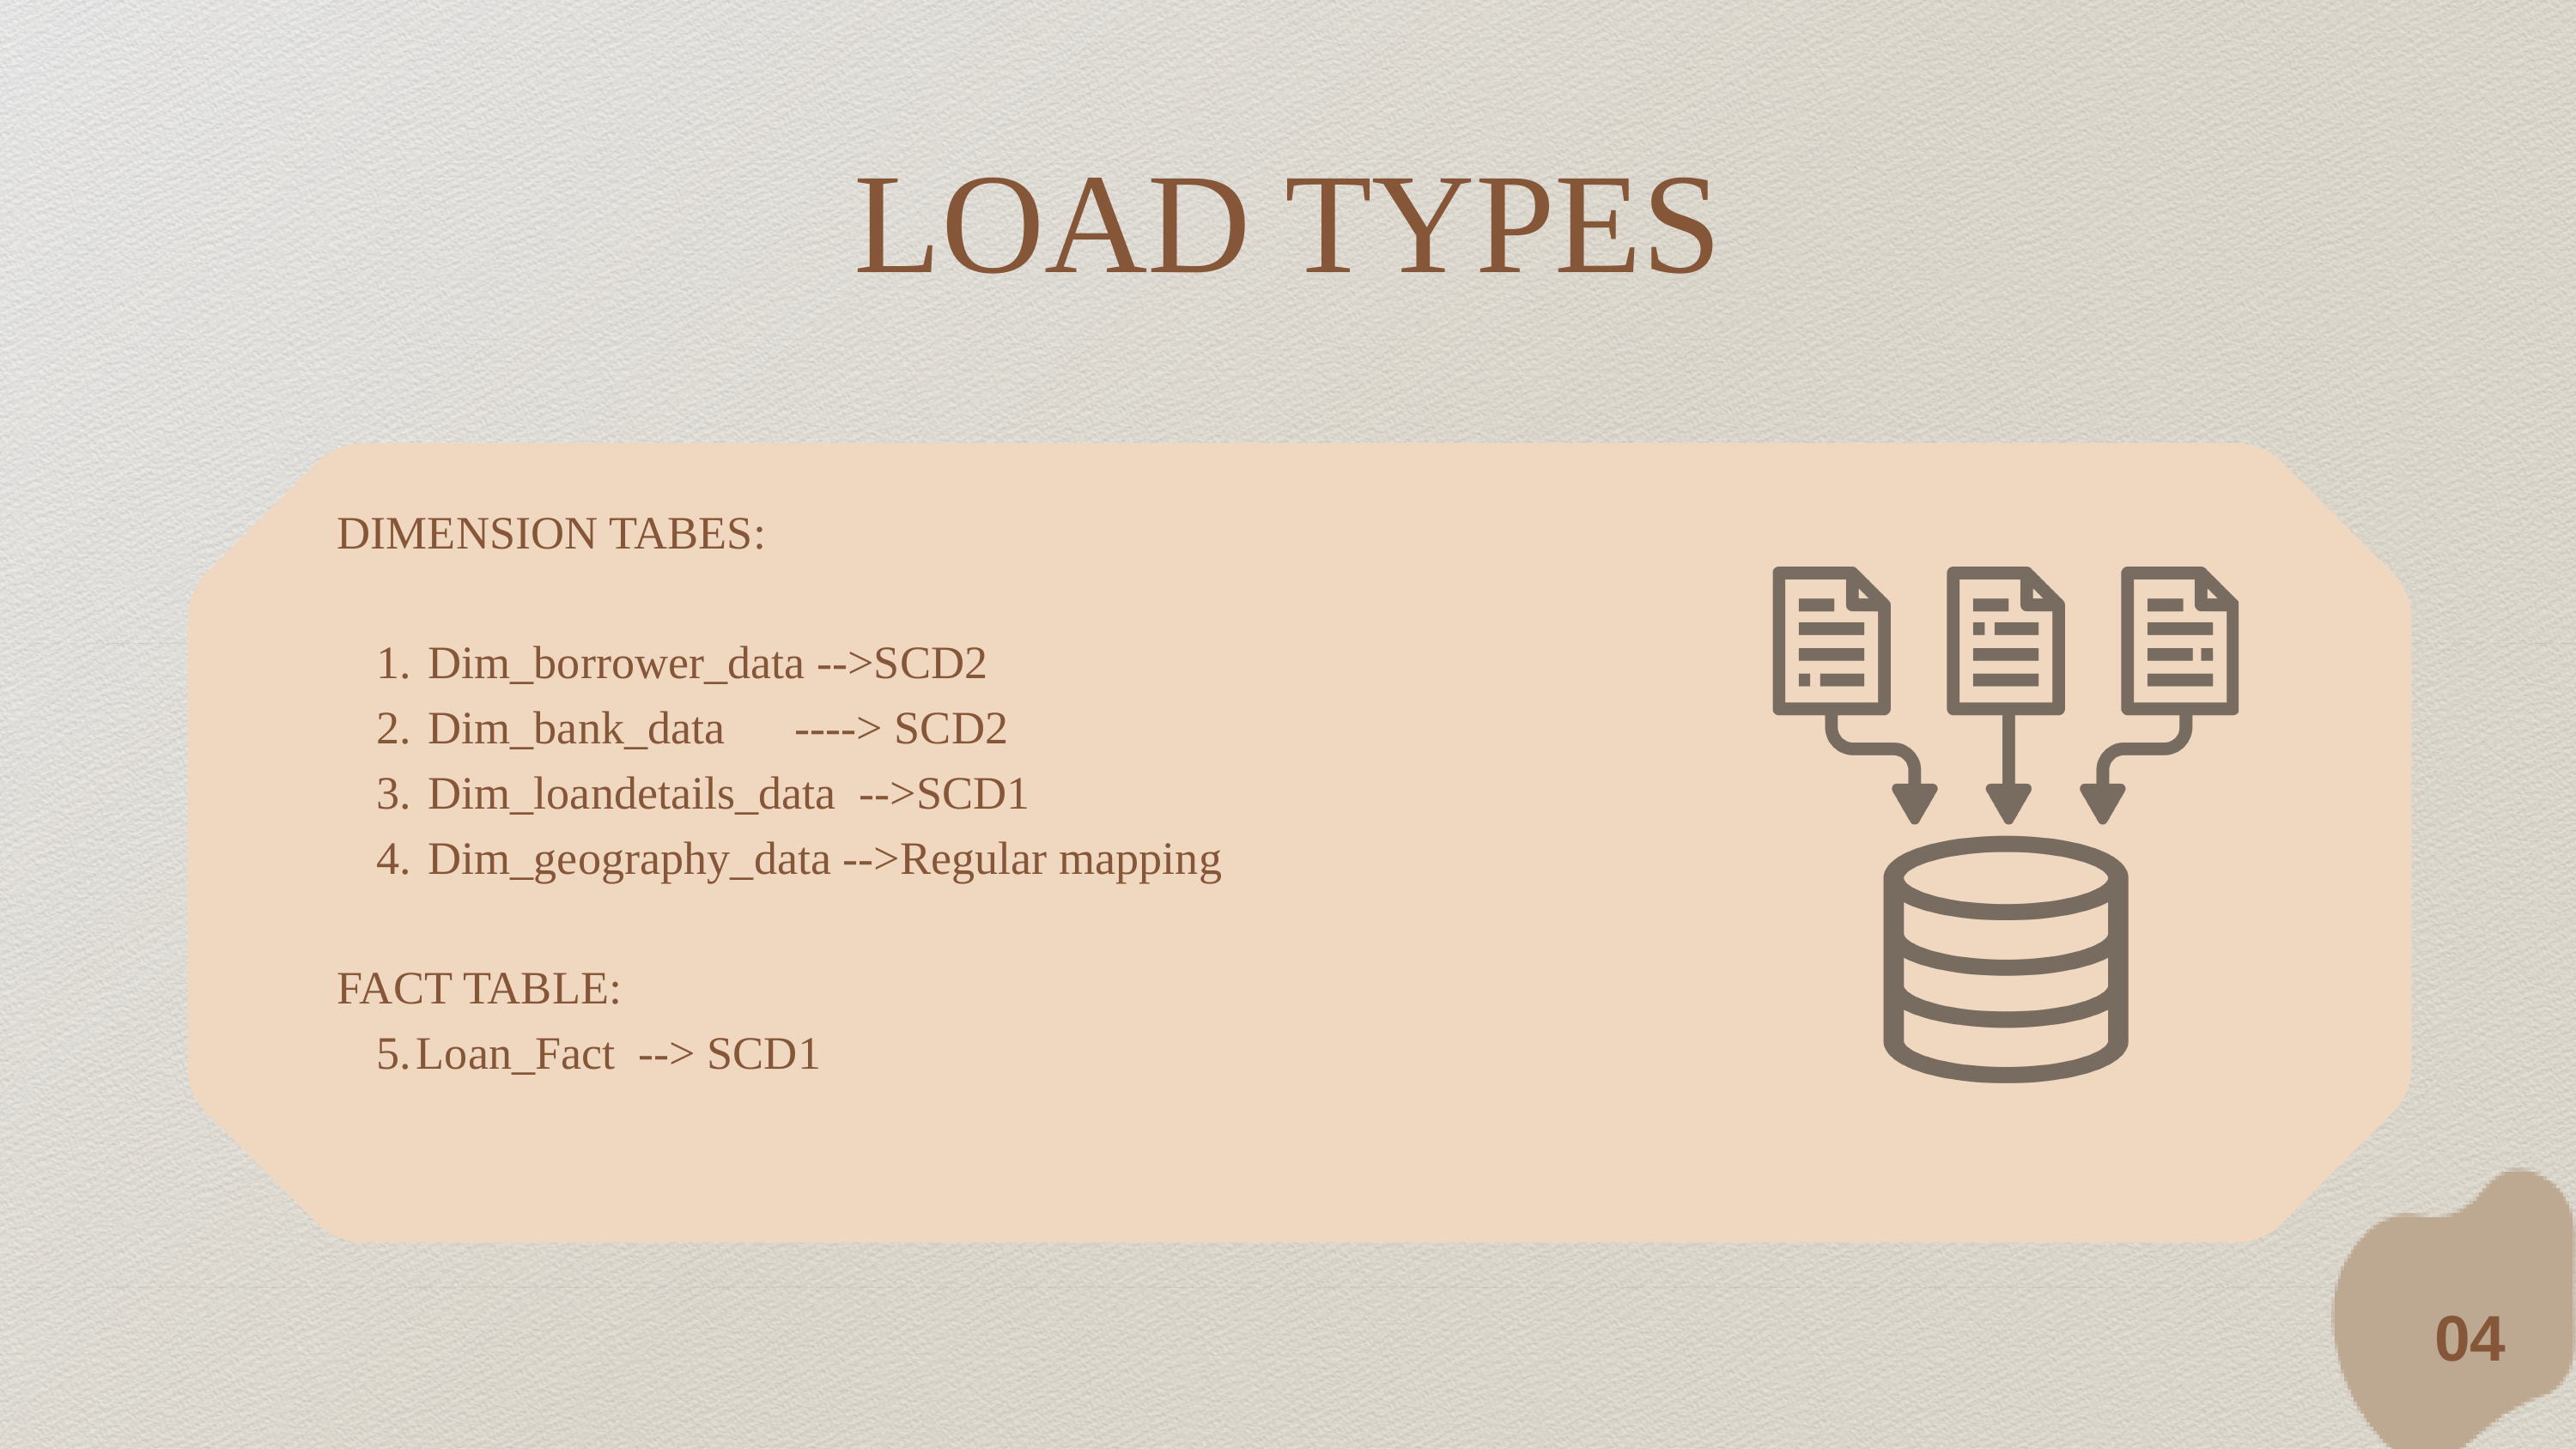

LOAD TYPES

DIMENSION TABES:

 Dim_borrower_data -->SCD2
 Dim_bank_data      ----> SCD2
 Dim_loandetails_data  -->SCD1
 Dim_geography_data -->Regular mapping

FACT TABLE:
Loan_Fact  --> SCD1

04